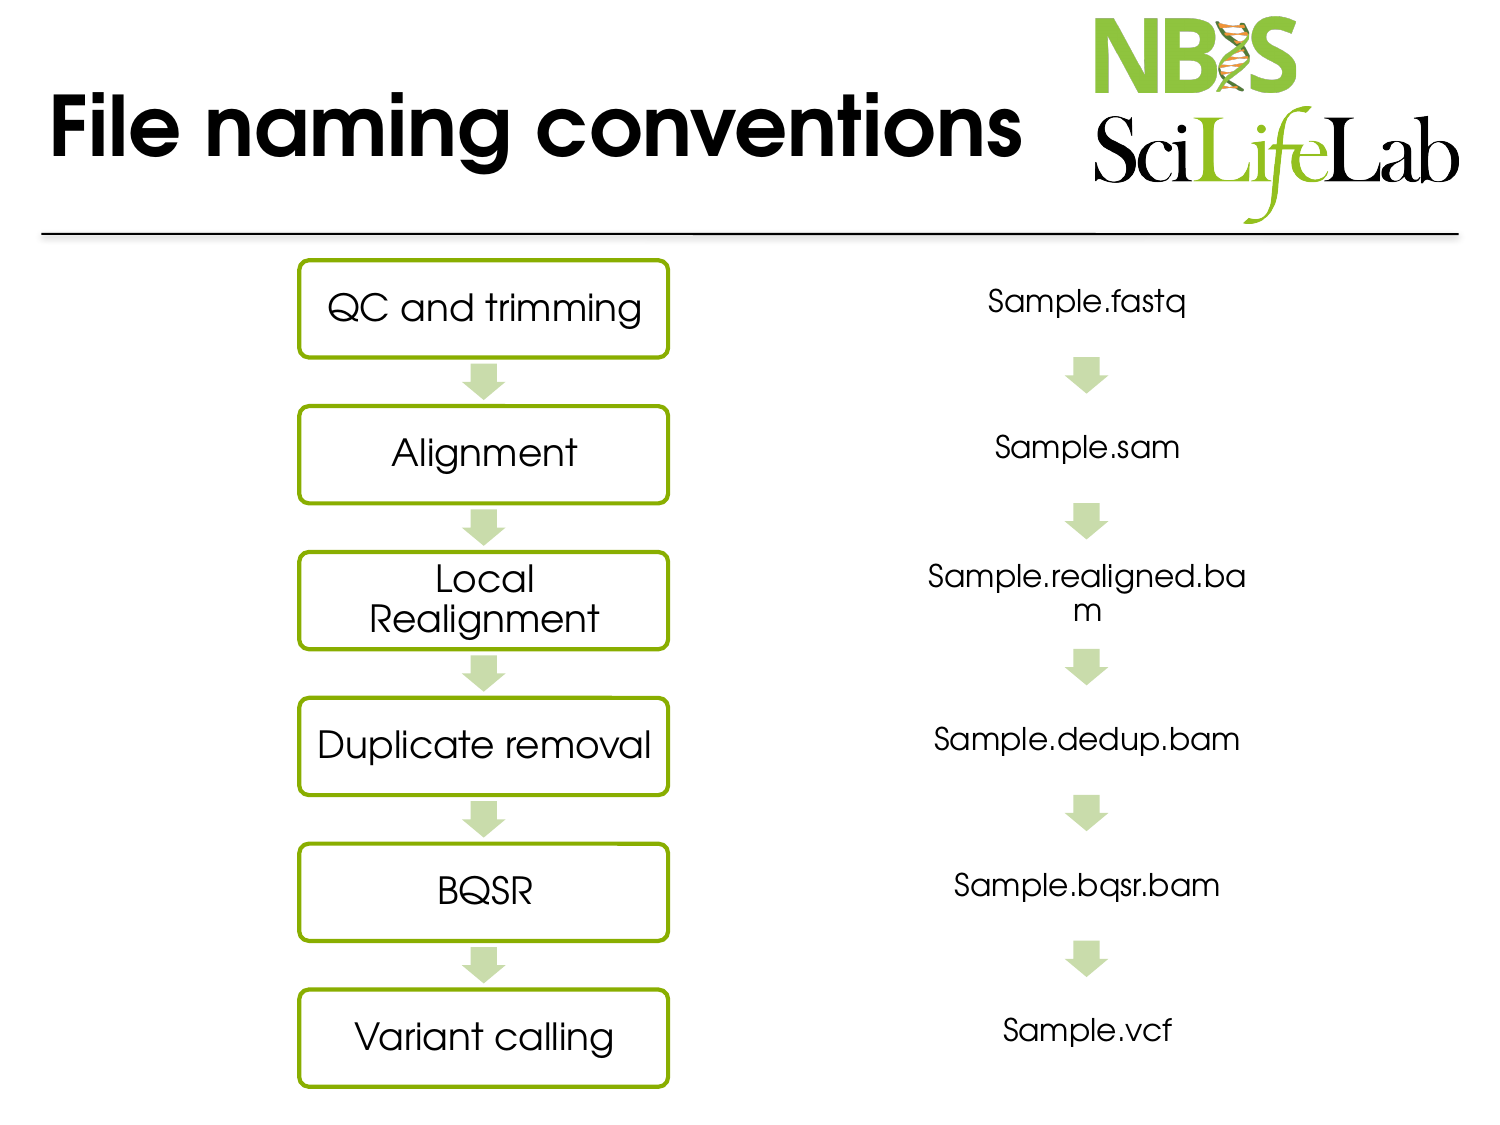

# File naming conventions
Sample.fastq

Sample.sam

Sample.realigned.bam

Sample.dedup.bam

Sample.bqsr.bam

Sample.vcf
QC and trimming

Alignment

Local Realignment

Duplicate removal

BQSR

Variant calling